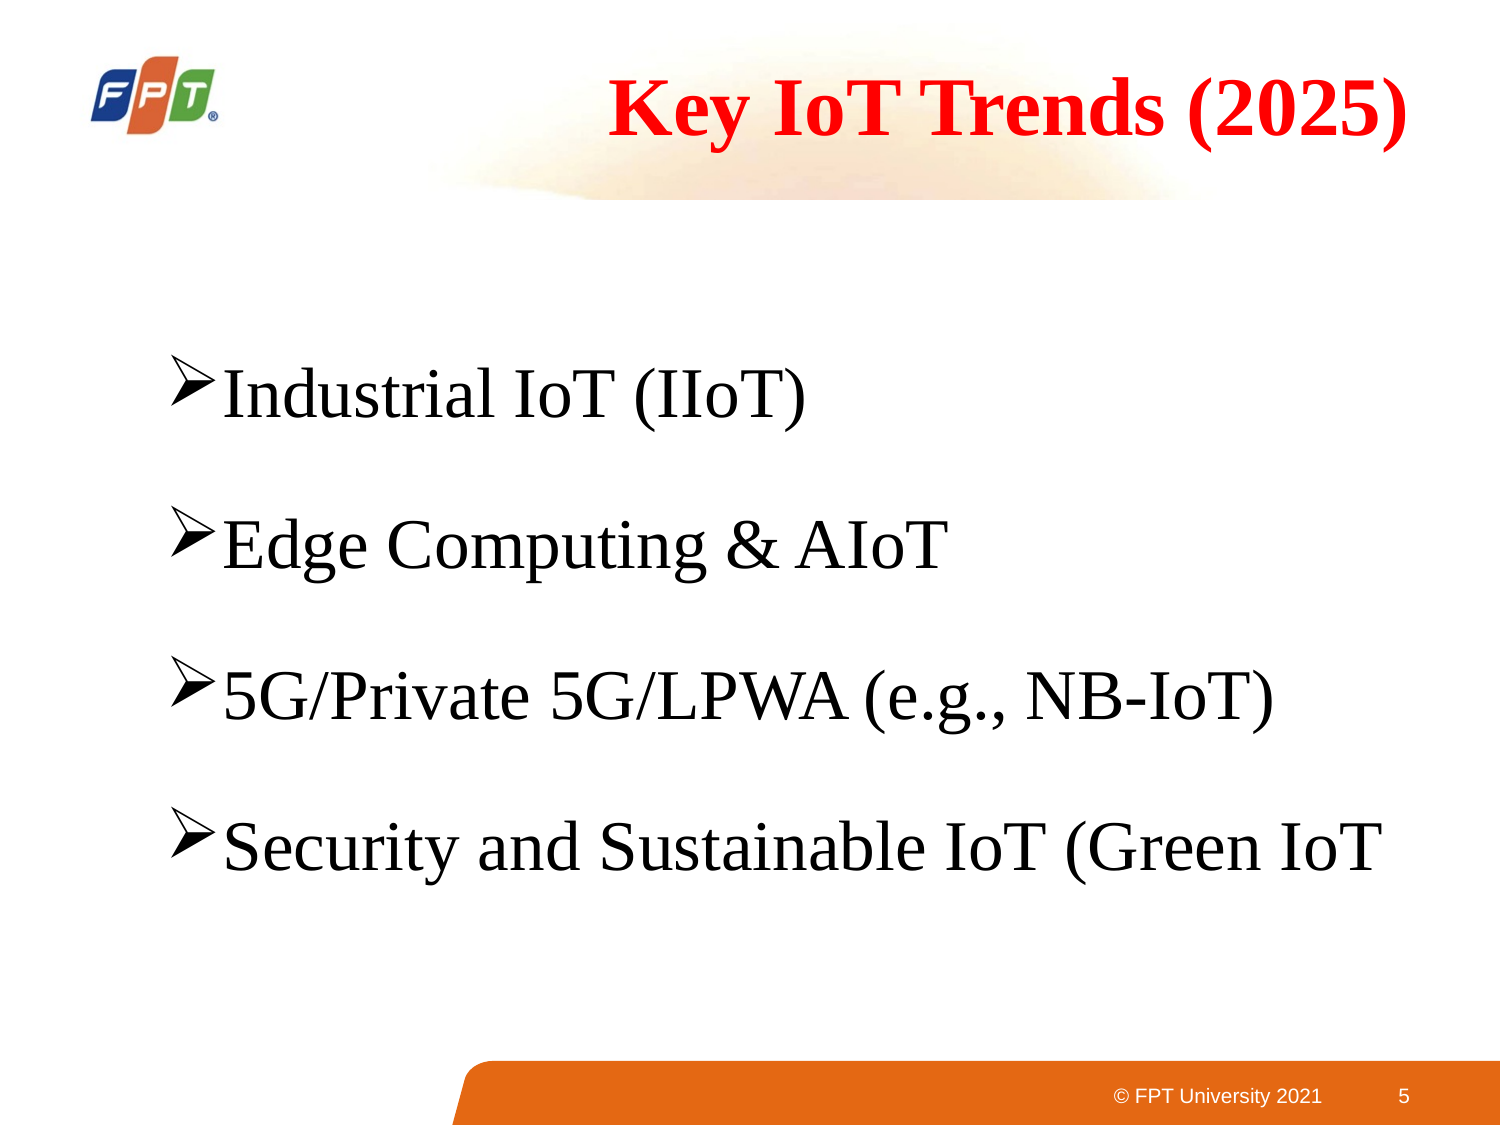

# Key IoT Trends (2025)
Industrial IoT (IIoT)
Edge Computing & AIoT
5G/Private 5G/LPWA (e.g., NB‑IoT)
Security and Sustainable IoT (Green IoT